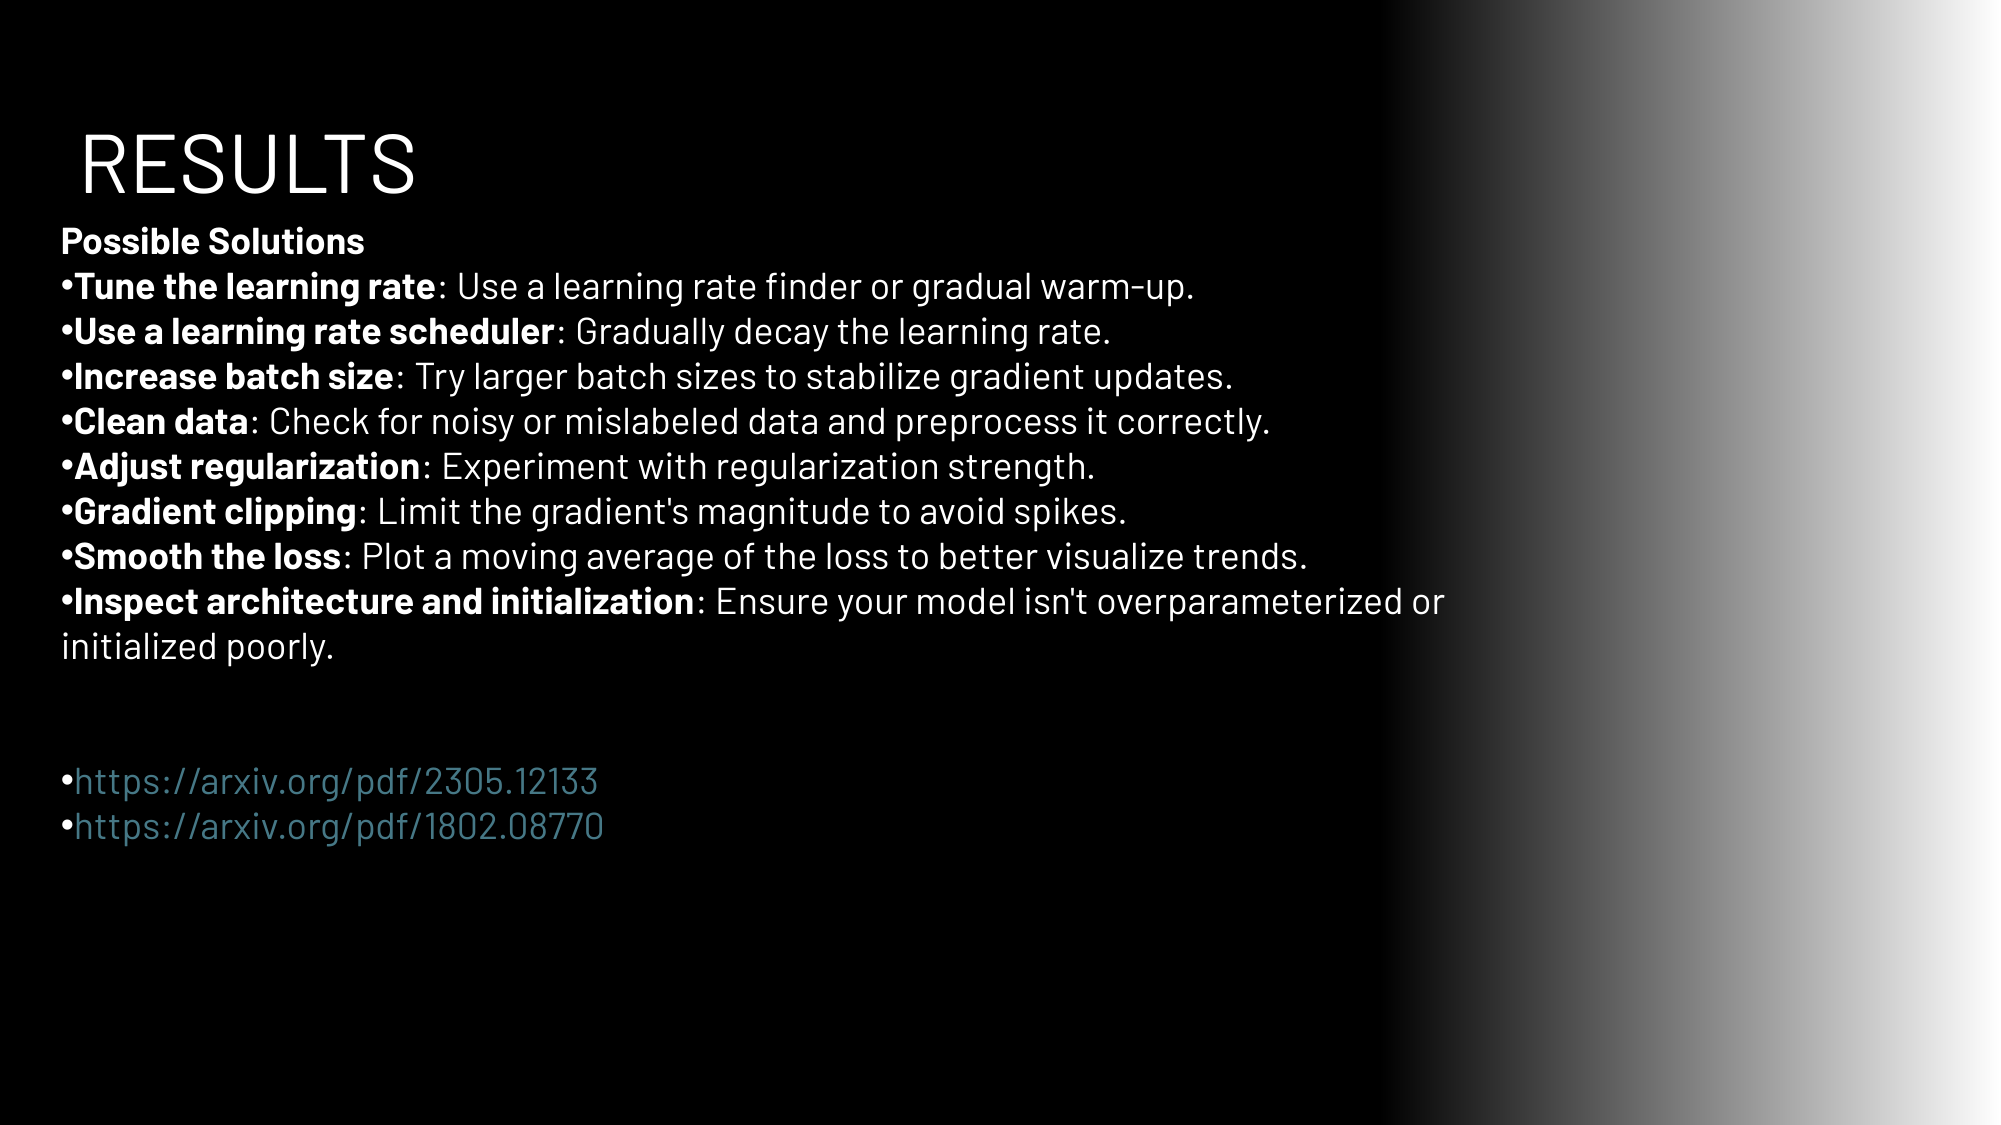

RESULTS

Possible Solutions
Tune the learning rate: Use a learning rate finder or gradual warm-up.
Use a learning rate scheduler: Gradually decay the learning rate.
Increase batch size: Try larger batch sizes to stabilize gradient updates.
Clean data: Check for noisy or mislabeled data and preprocess it correctly.
Adjust regularization: Experiment with regularization strength.
Gradient clipping: Limit the gradient's magnitude to avoid spikes.
Smooth the loss: Plot a moving average of the loss to better visualize trends.
Inspect architecture and initialization: Ensure your model isn't overparameterized or initialized poorly.

https://arxiv.org/pdf/2305.12133
https://arxiv.org/pdf/1802.08770